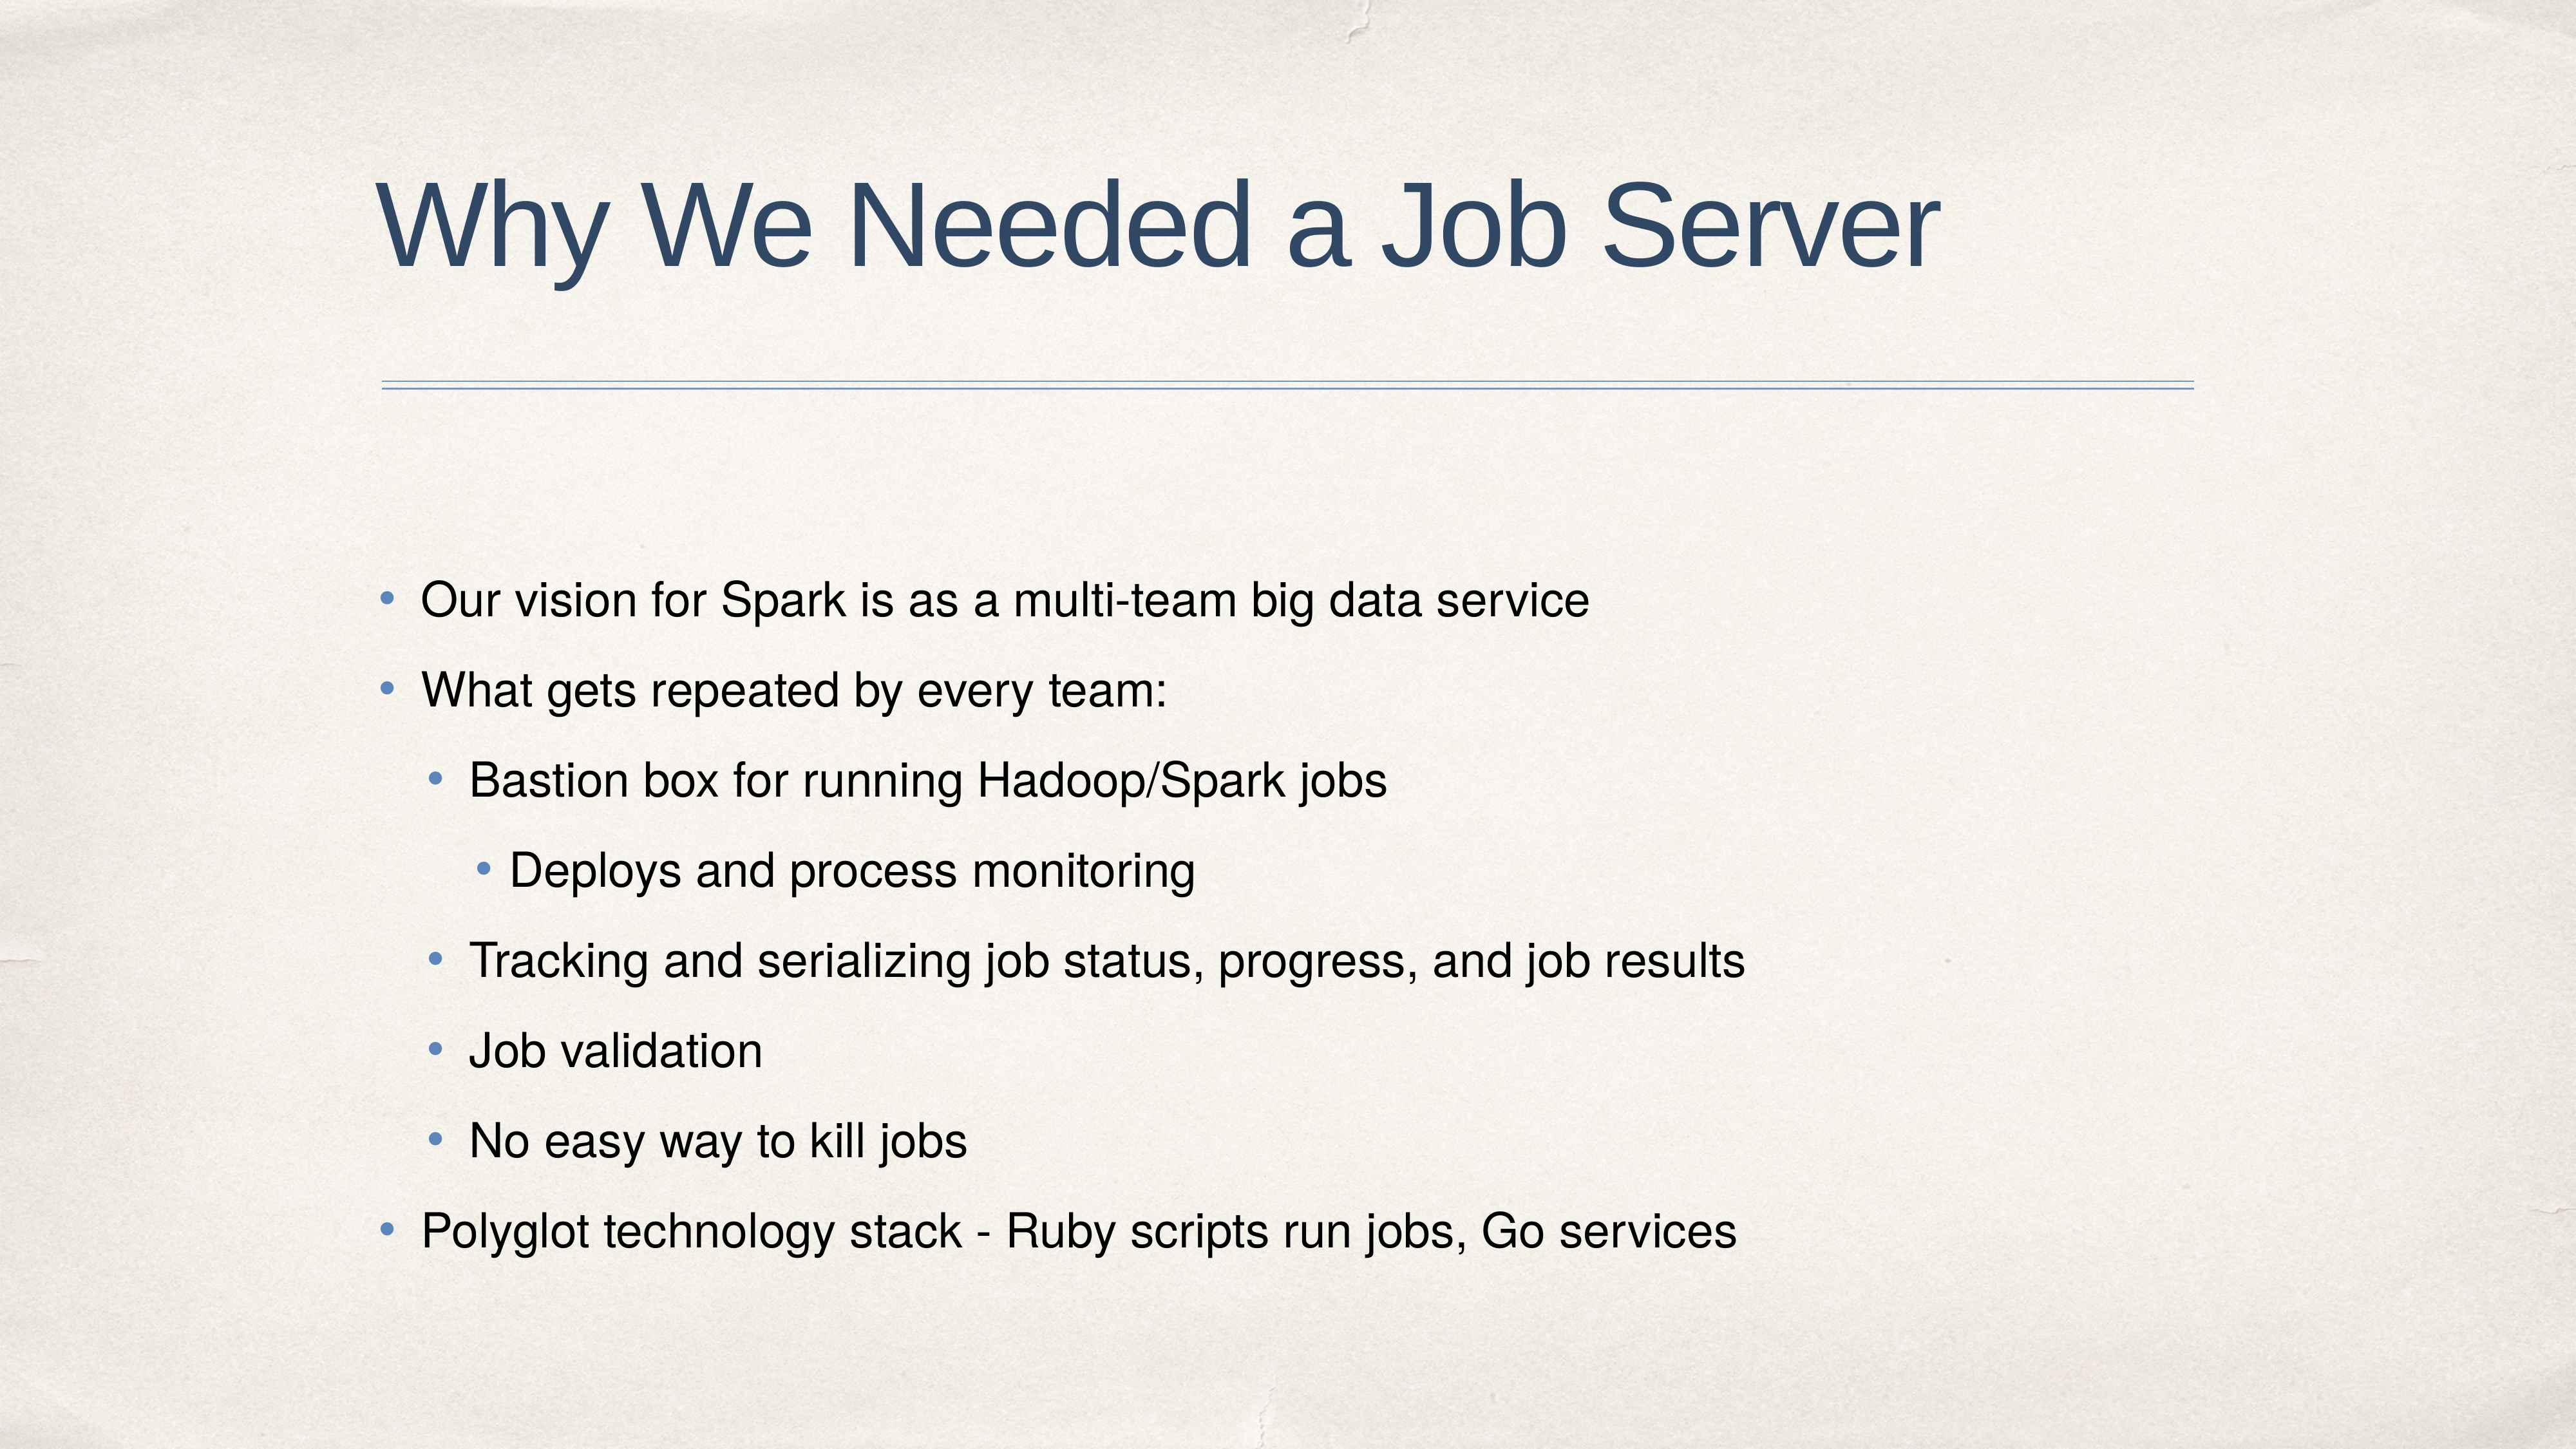

# Why We Needed a Job Server
Our vision for Spark is as a multi-team big data service
What gets repeated by every team:
Bastion box for running Hadoop/Spark jobs
Deploys and process monitoring
Tracking and serializing job status, progress, and job results
Job validation
No easy way to kill jobs
Polyglot technology stack - Ruby scripts run jobs, Go services